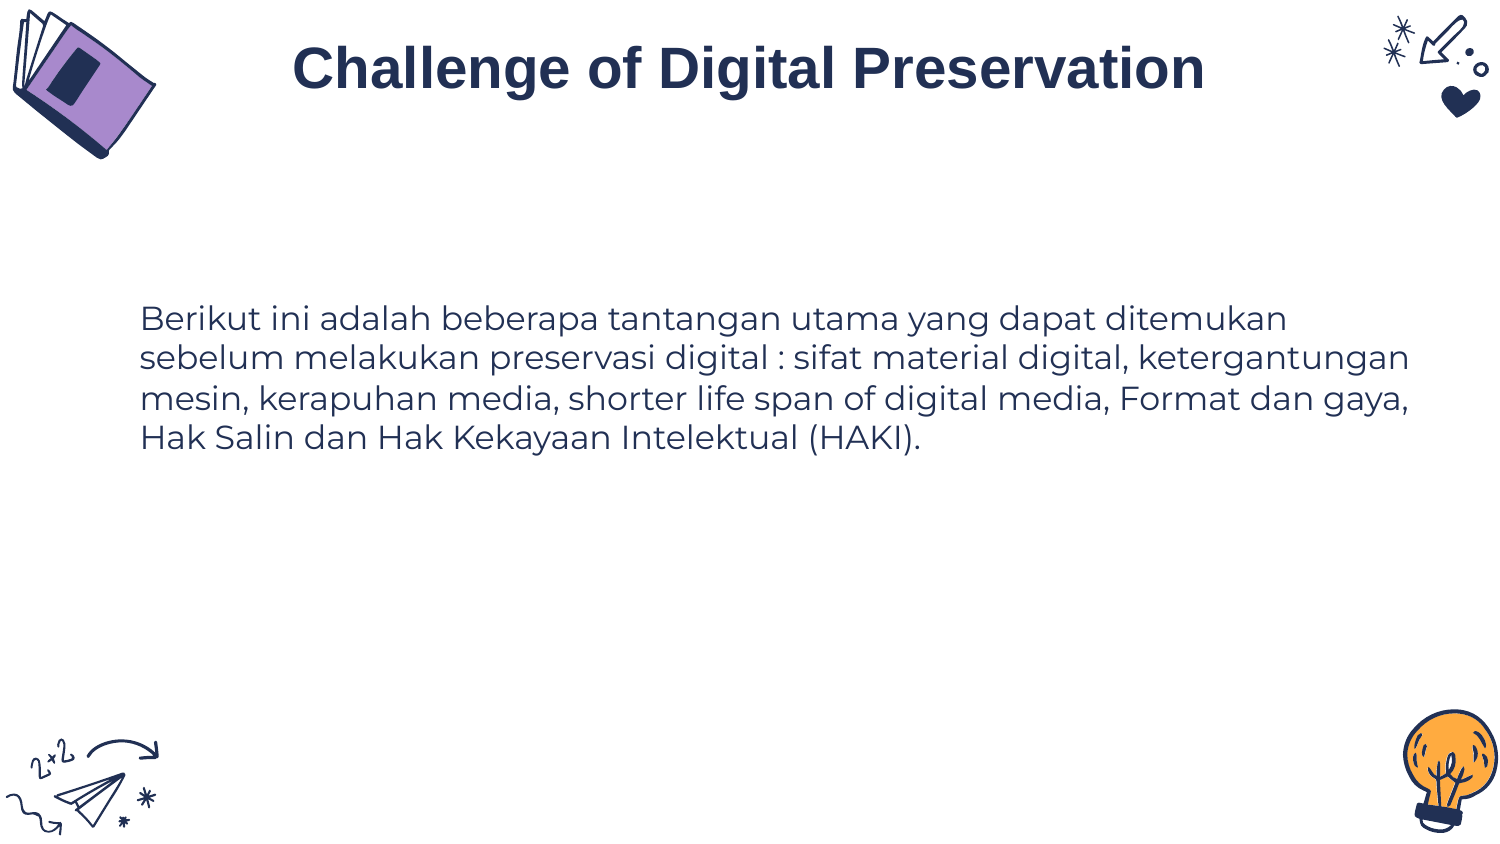

# Challenge of Digital Preservation
Berikut ini adalah beberapa tantangan utama yang dapat ditemukan sebelum melakukan preservasi digital : sifat material digital, ketergantungan mesin, kerapuhan media, shorter life span of digital media, Format dan gaya, Hak Salin dan Hak Kekayaan Intelektual (HAKI).